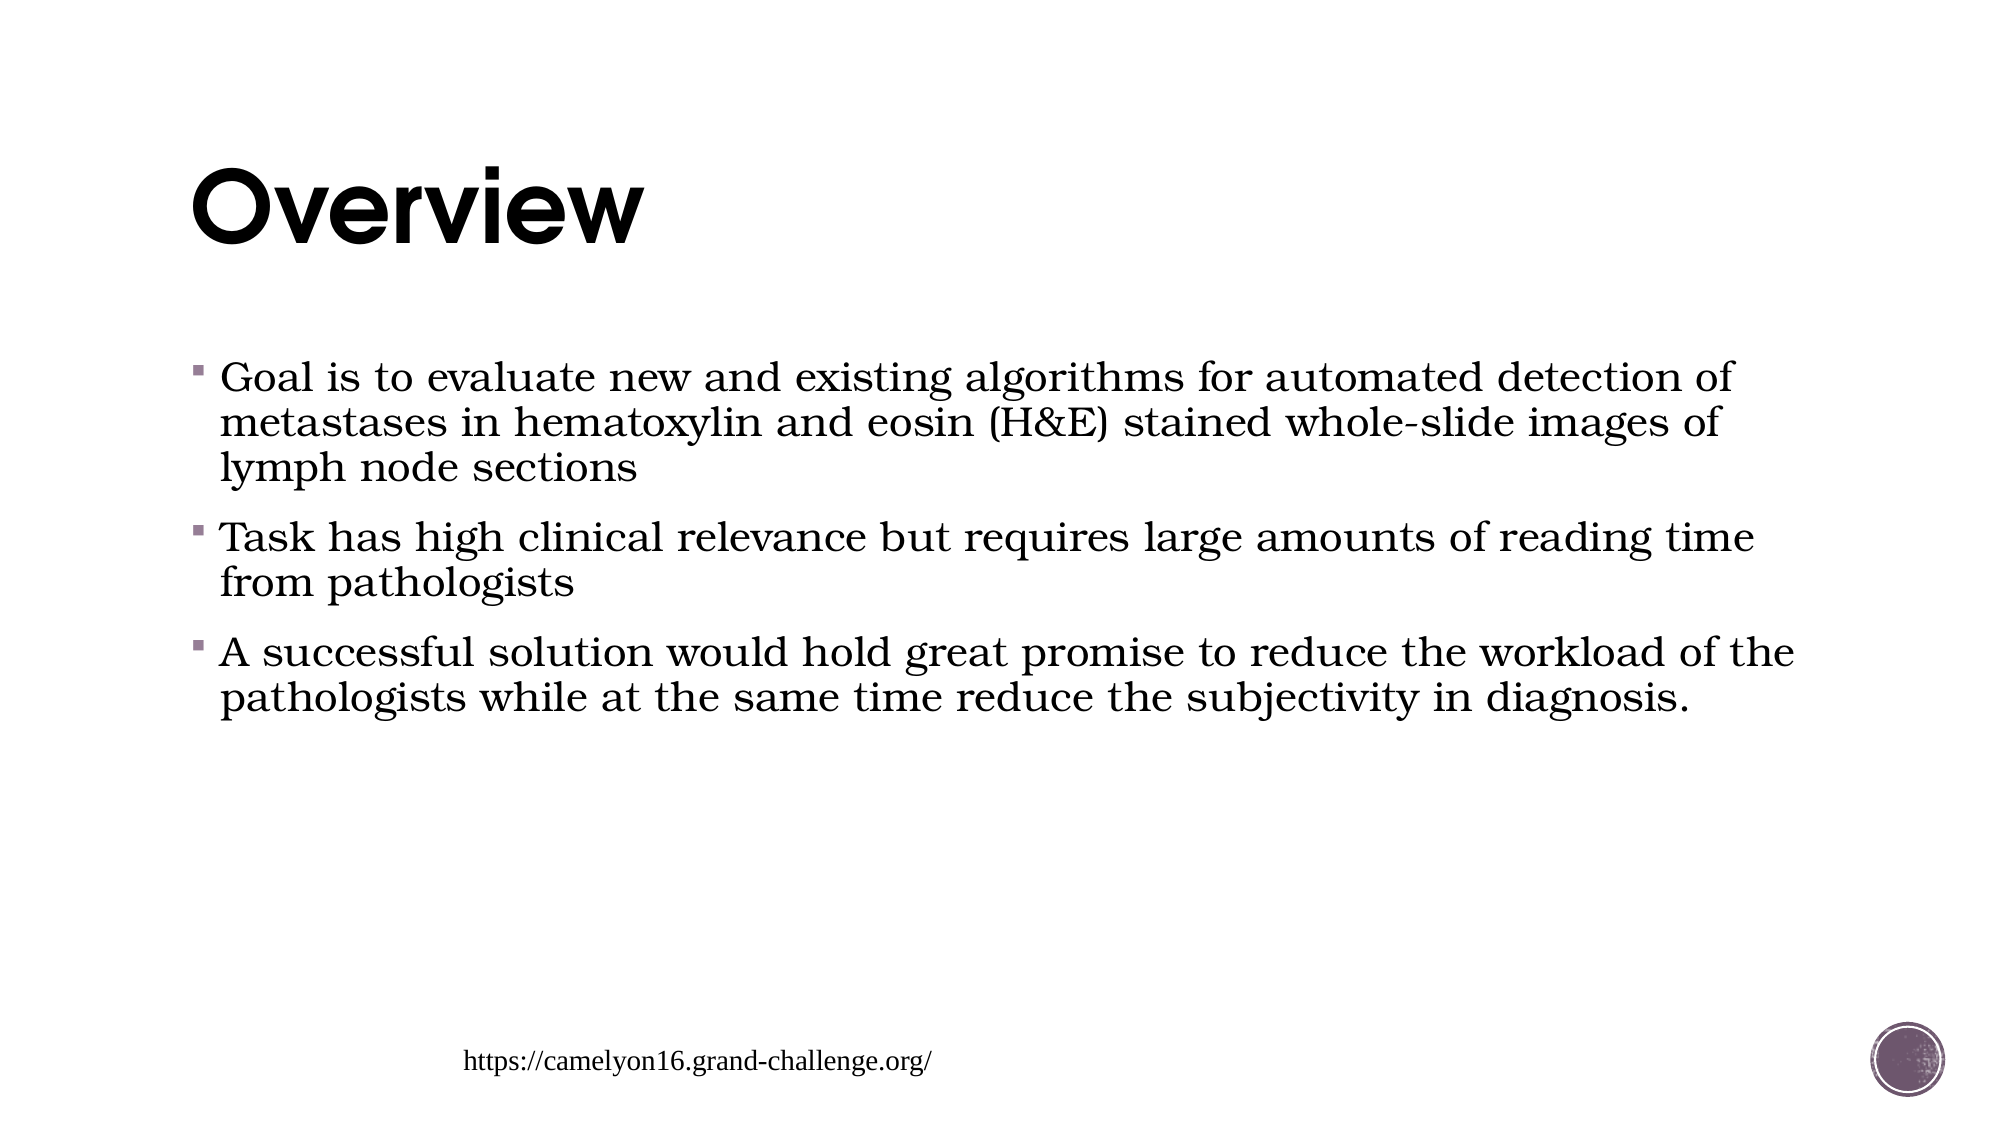

# Overview
Goal is to evaluate new and existing algorithms for automated detection of metastases in hematoxylin and eosin (H&E) stained whole-slide images of lymph node sections
Task has high clinical relevance but requires large amounts of reading time from pathologists
A successful solution would hold great promise to reduce the workload of the pathologists while at the same time reduce the subjectivity in diagnosis.
https://camelyon16.grand-challenge.org/